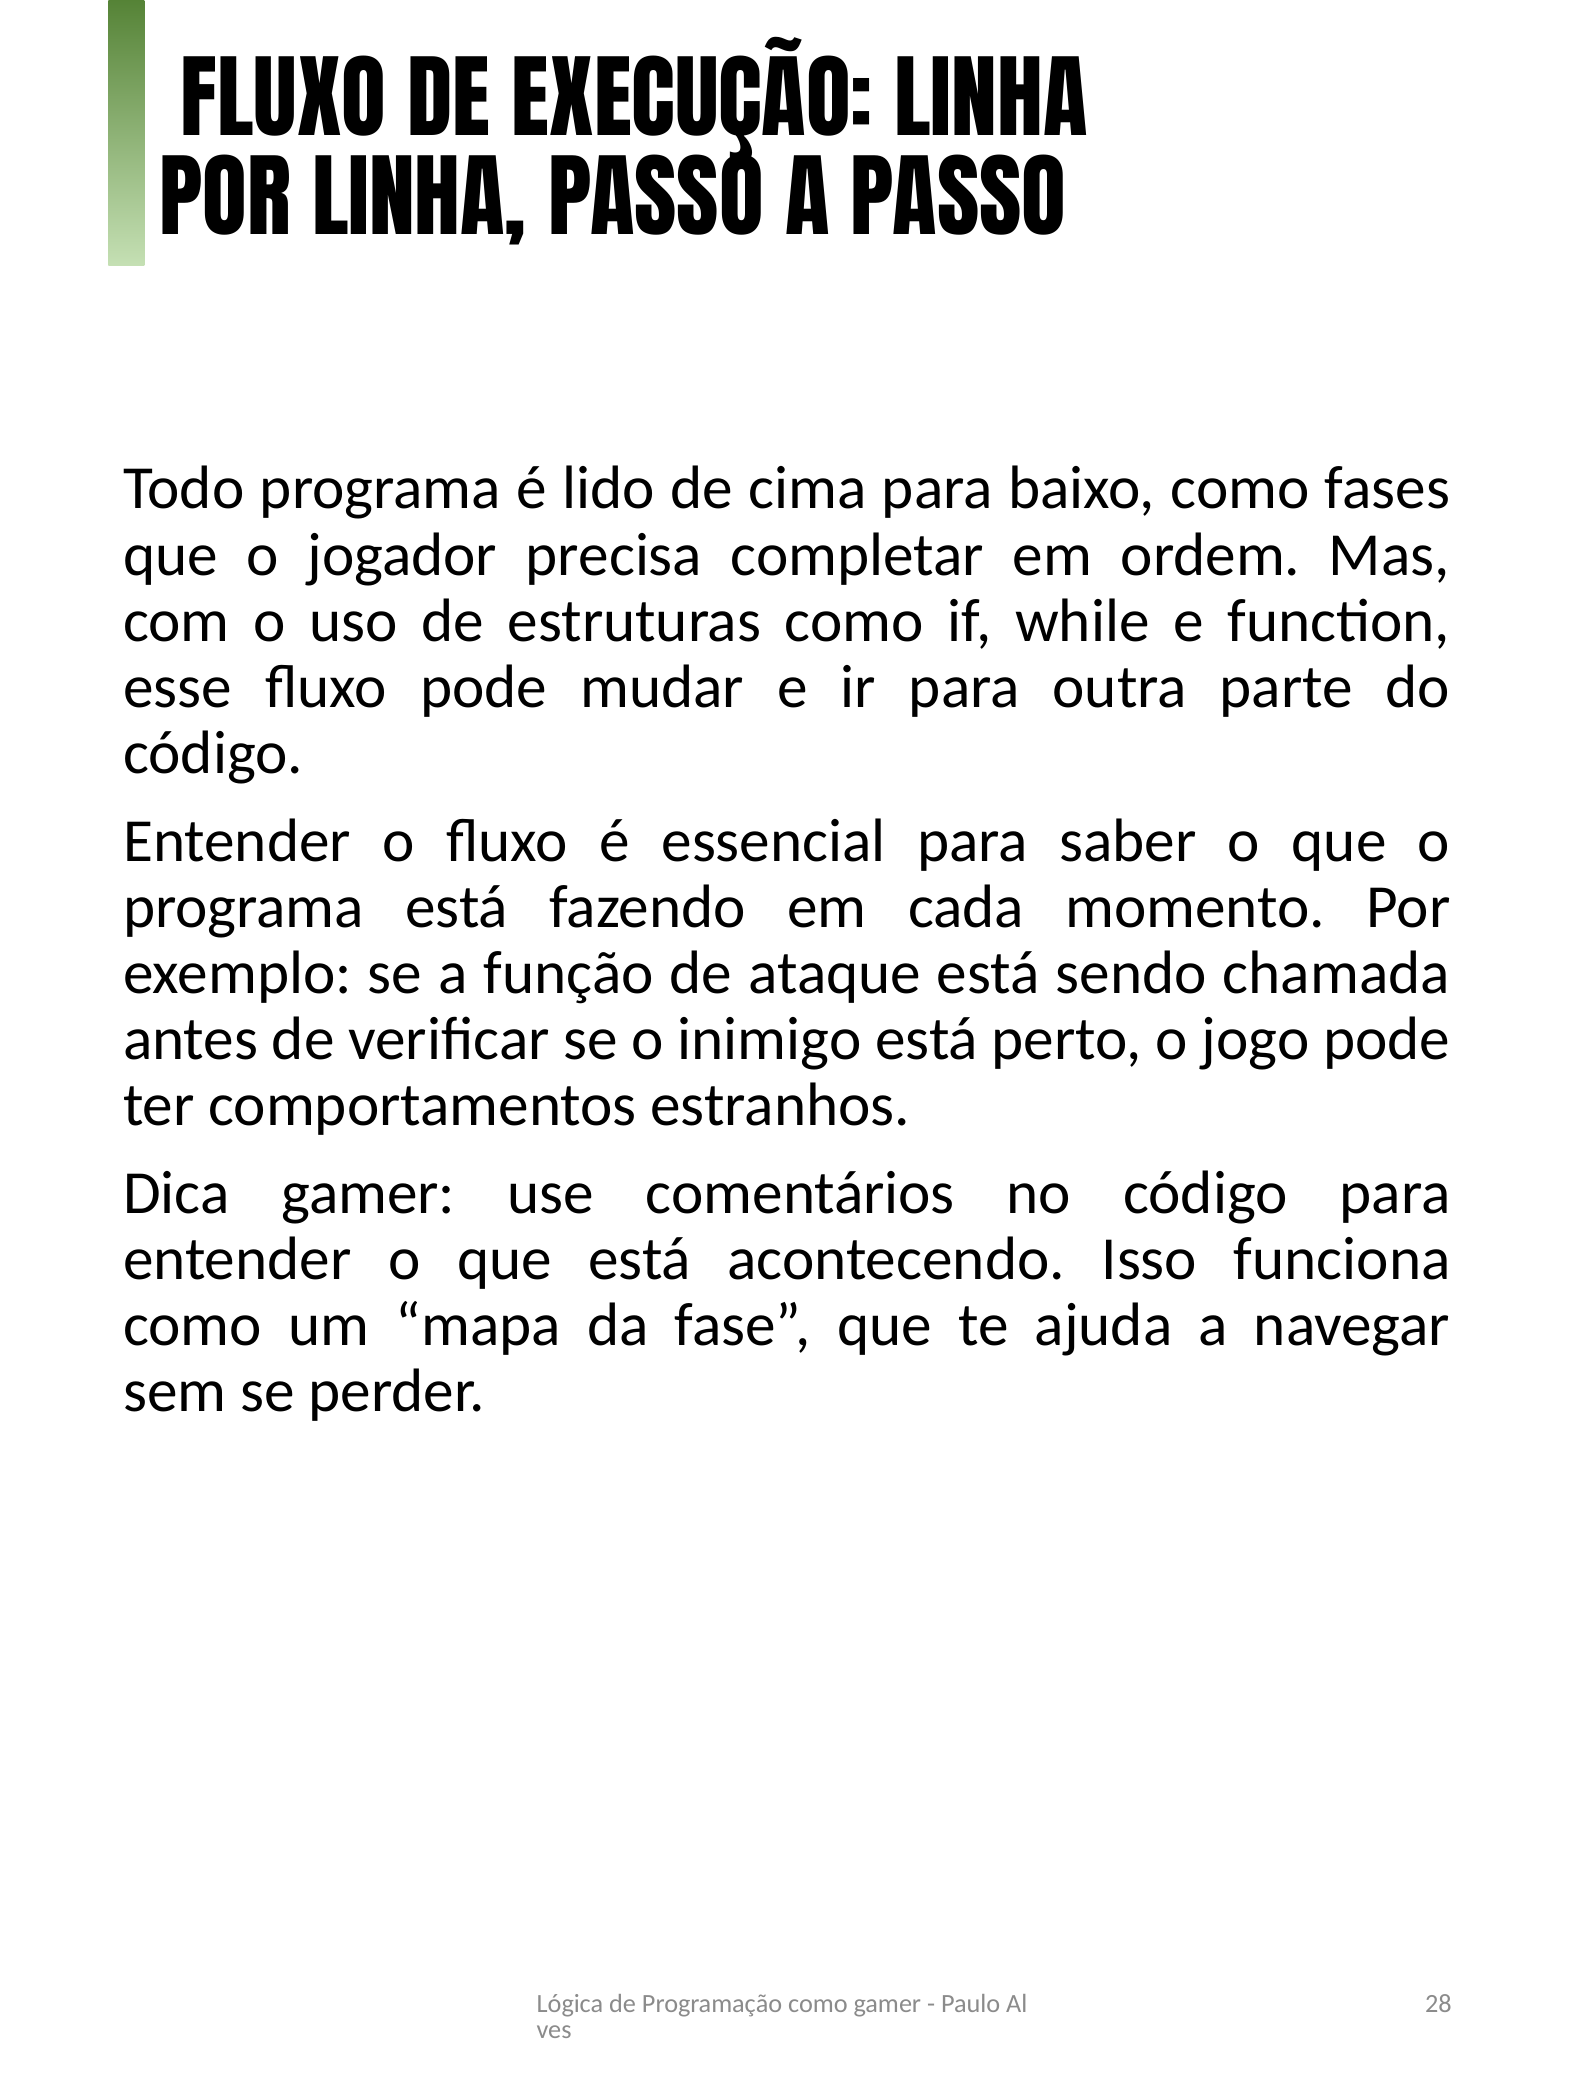

# FLUXO DE EXECUÇÃO: LINHA POR LINHA, PASSO A PASSO
Todo programa é lido de cima para baixo, como fases que o jogador precisa completar em ordem. Mas, com o uso de estruturas como if, while e function, esse fluxo pode mudar e ir para outra parte do código.
Entender o fluxo é essencial para saber o que o programa está fazendo em cada momento. Por exemplo: se a função de ataque está sendo chamada antes de verificar se o inimigo está perto, o jogo pode ter comportamentos estranhos.
Dica gamer: use comentários no código para entender o que está acontecendo. Isso funciona como um “mapa da fase”, que te ajuda a navegar sem se perder.
Lógica de Programação como gamer - Paulo Alves
28